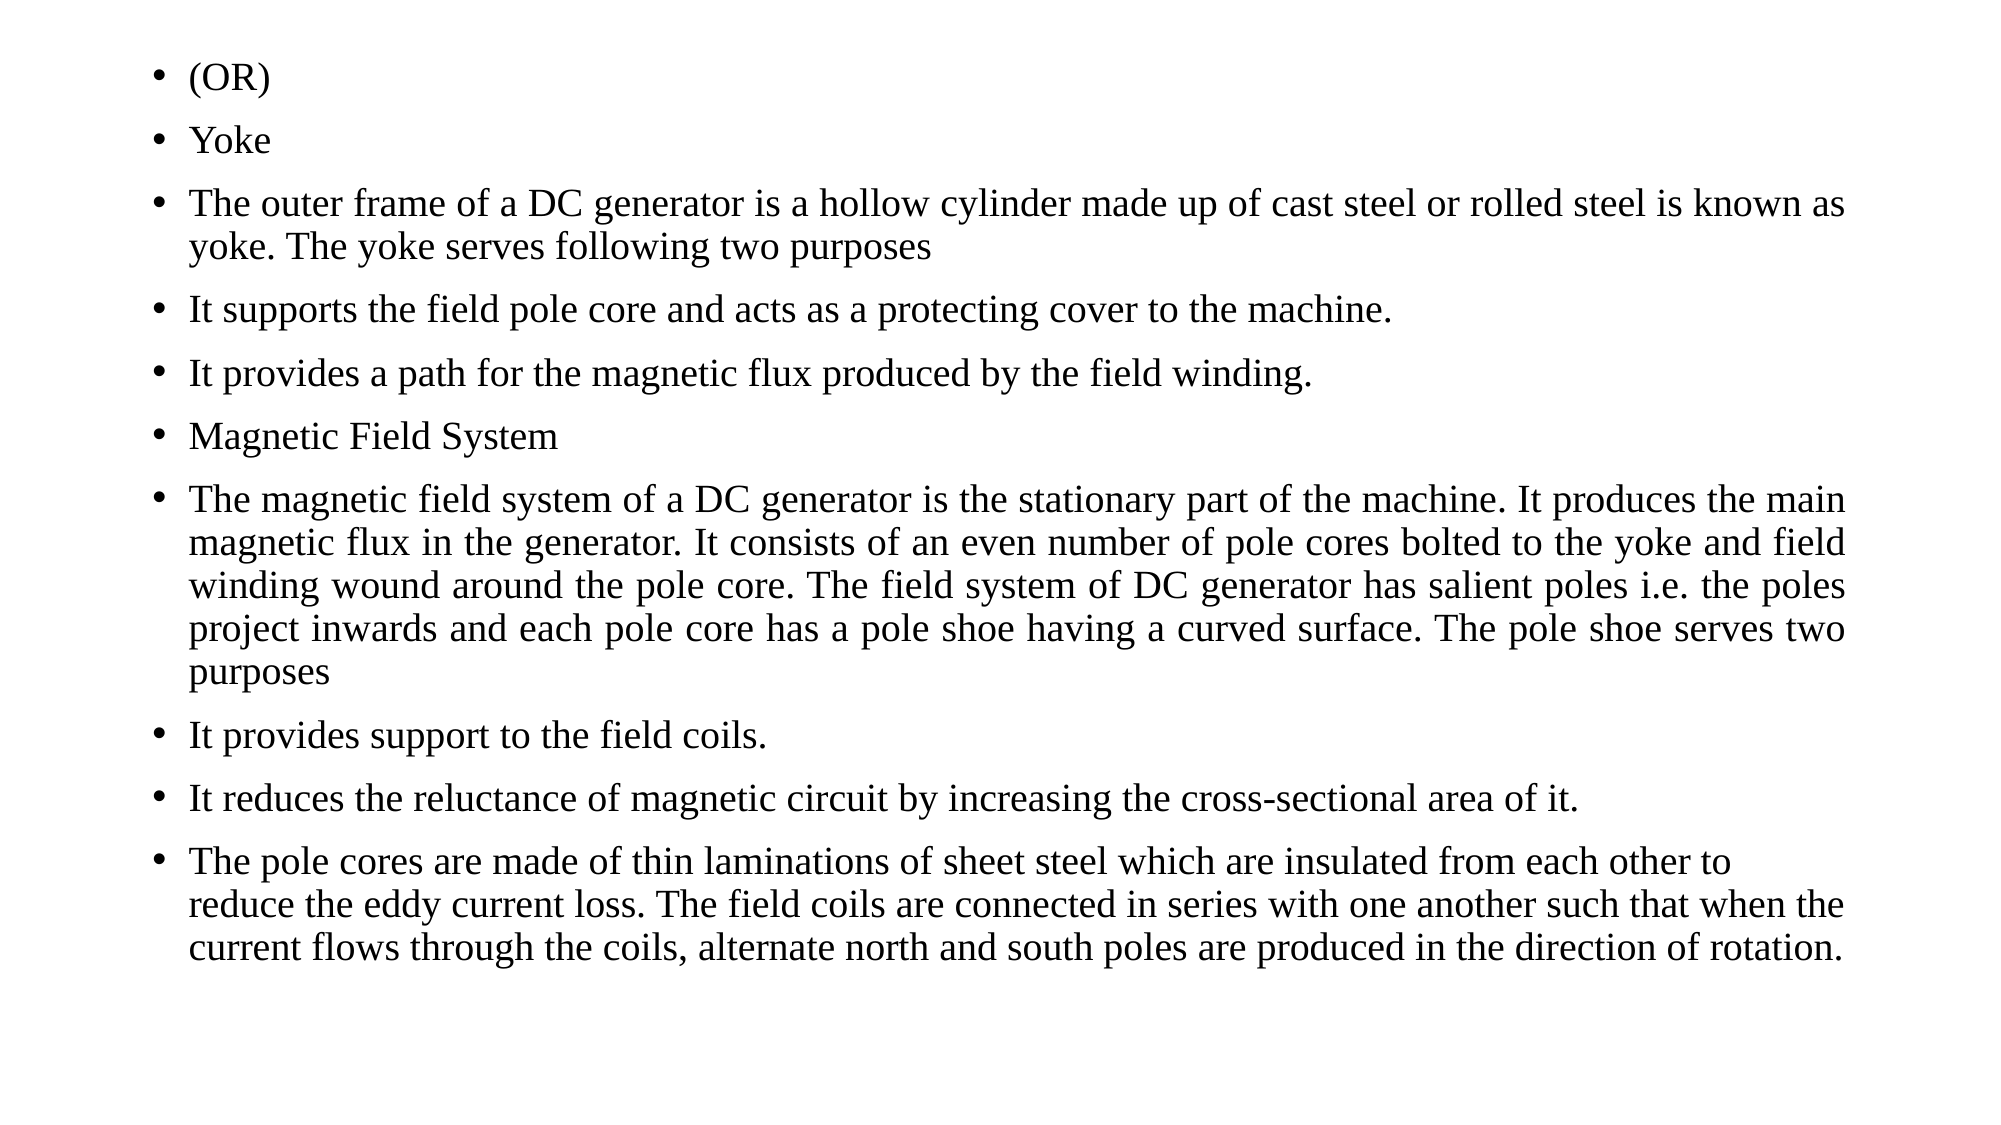

(OR)
Yoke
The outer frame of a DC generator is a hollow cylinder made up of cast steel or rolled steel is known as yoke. The yoke serves following two purposes
It supports the field pole core and acts as a protecting cover to the machine.
It provides a path for the magnetic flux produced by the field winding.
Magnetic Field System
The magnetic field system of a DC generator is the stationary part of the machine. It produces the main magnetic flux in the generator. It consists of an even number of pole cores bolted to the yoke and field winding wound around the pole core. The field system of DC generator has salient poles i.e. the poles project inwards and each pole core has a pole shoe having a curved surface. The pole shoe serves two purposes
It provides support to the field coils.
It reduces the reluctance of magnetic circuit by increasing the cross-sectional area of it.
The pole cores are made of thin laminations of sheet steel which are insulated from each other to reduce the eddy current loss. The field coils are connected in series with one another such that when the current flows through the coils, alternate north and south poles are produced in the direction of rotation.